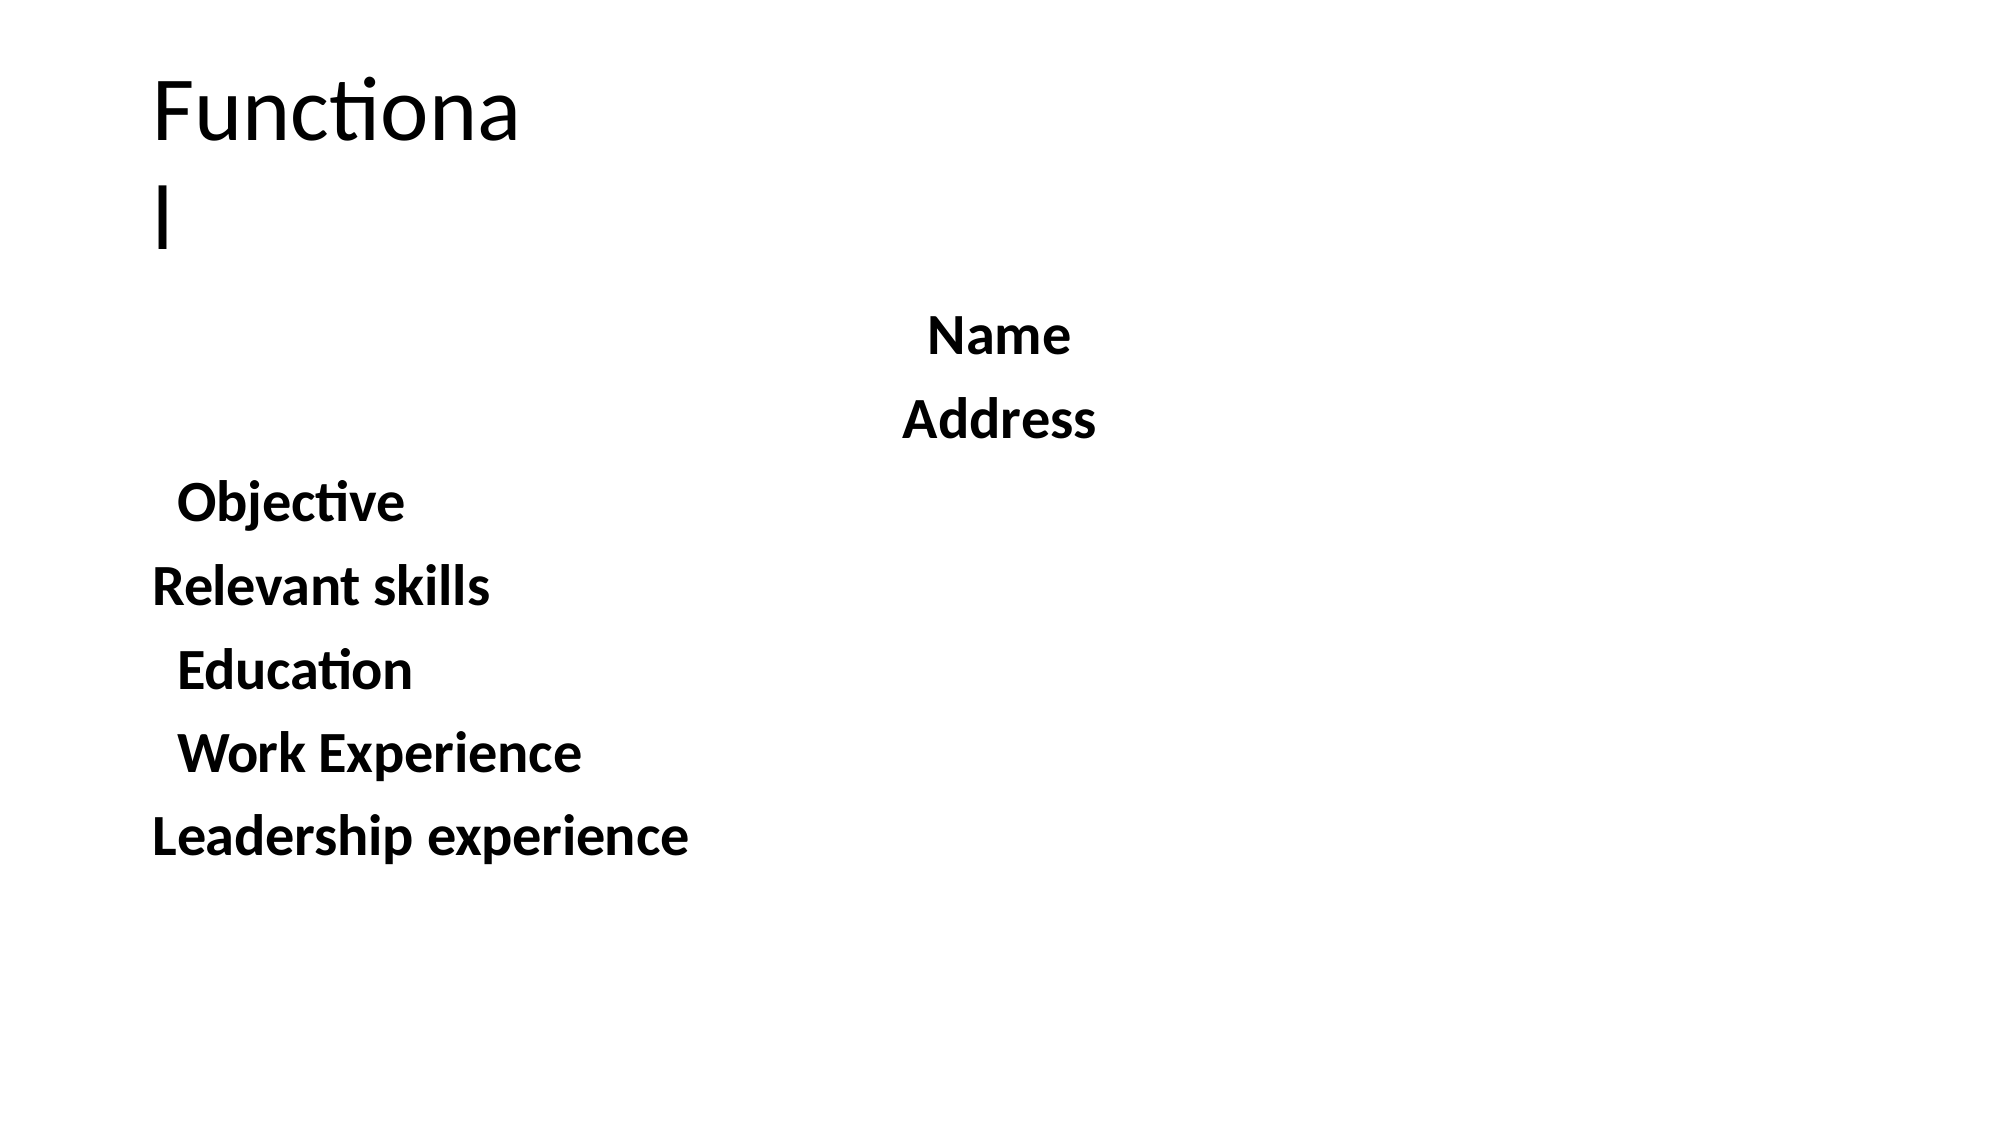

# Functional
Name  Address
Objective  Relevant skills
Education
Work Experience  Leadership experience